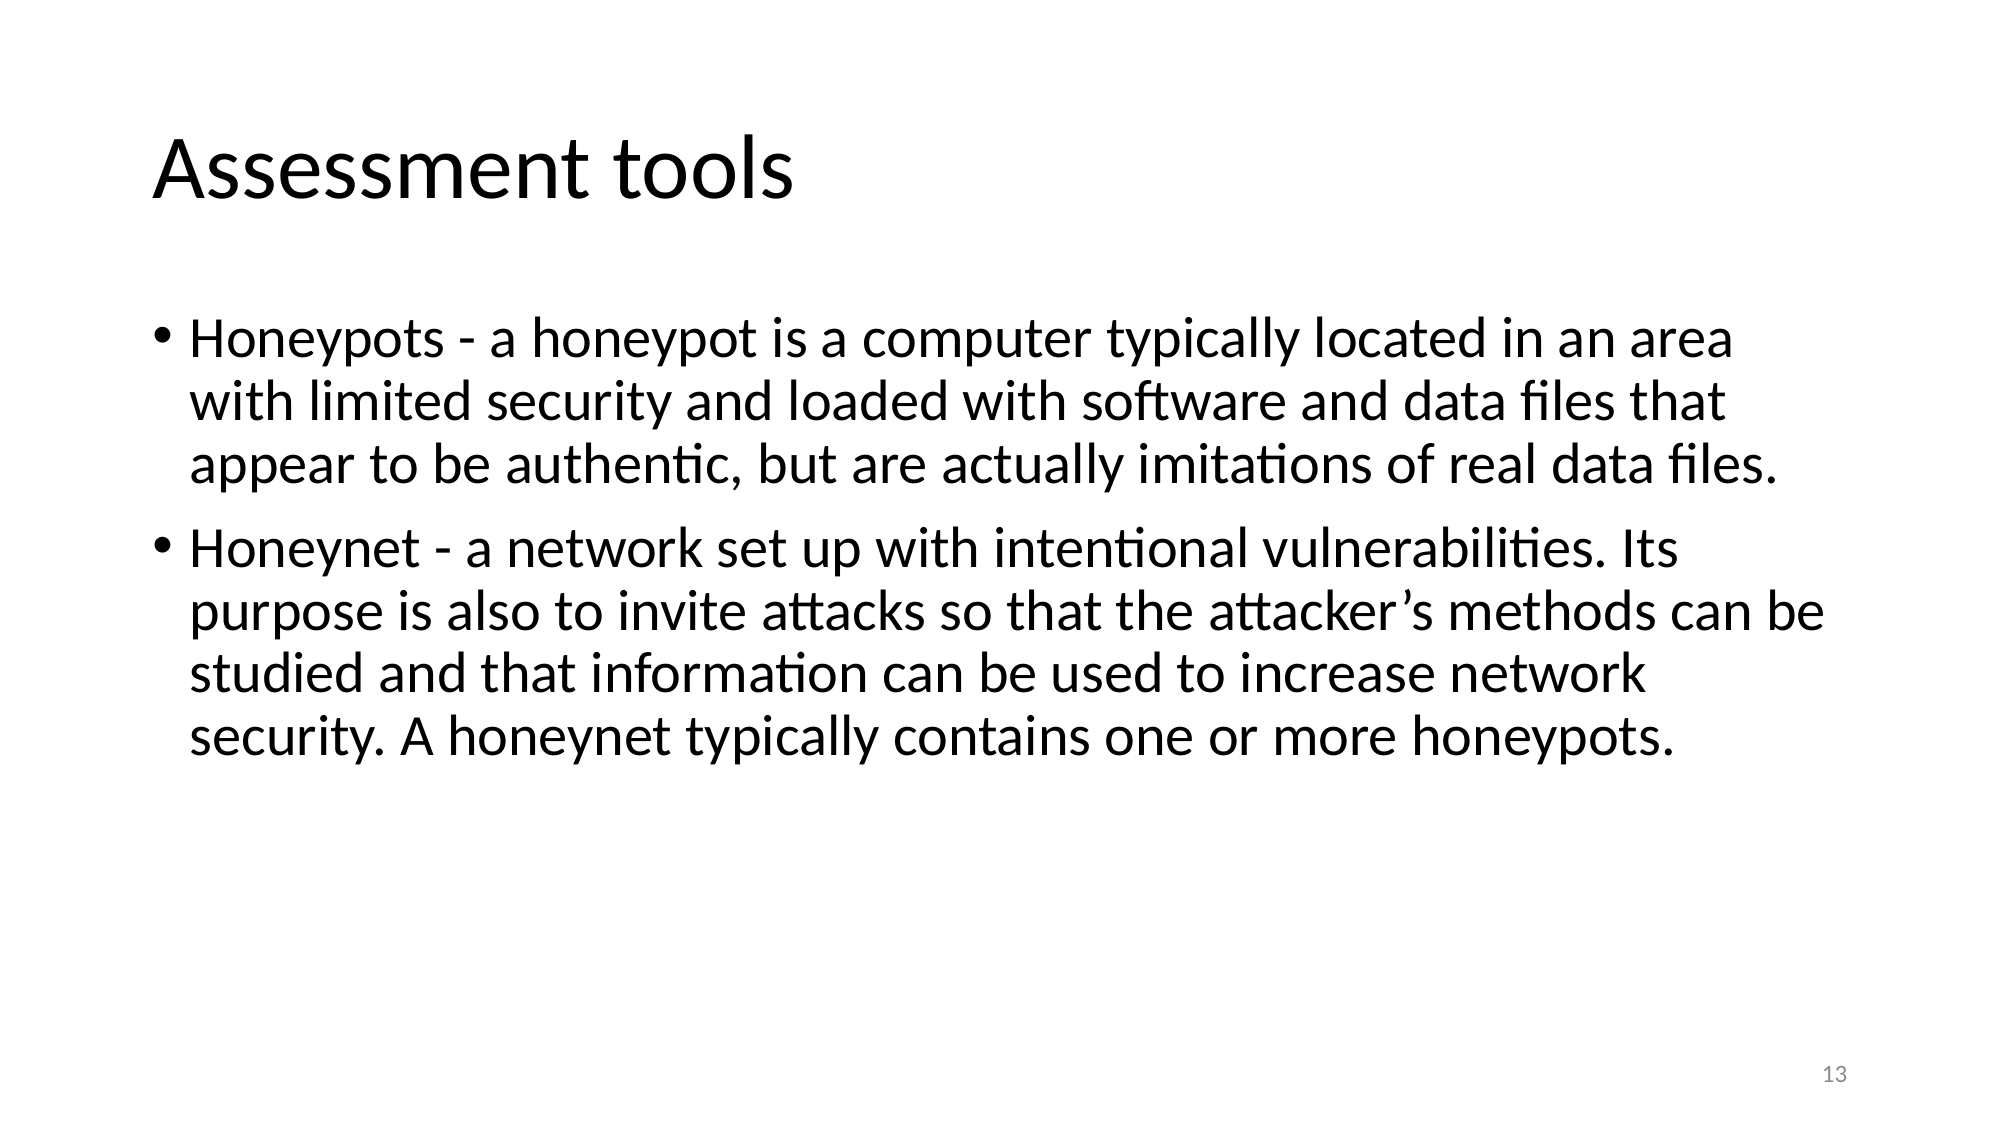

# Assessment tools
Honeypots - a honeypot is a computer typically located in an area with limited security and loaded with software and data files that appear to be authentic, but are actually imitations of real data files.
Honeynet - a network set up with intentional vulnerabilities. Its purpose is also to invite attacks so that the attacker’s methods can be studied and that information can be used to increase network security. A honeynet typically contains one or more honeypots.
13